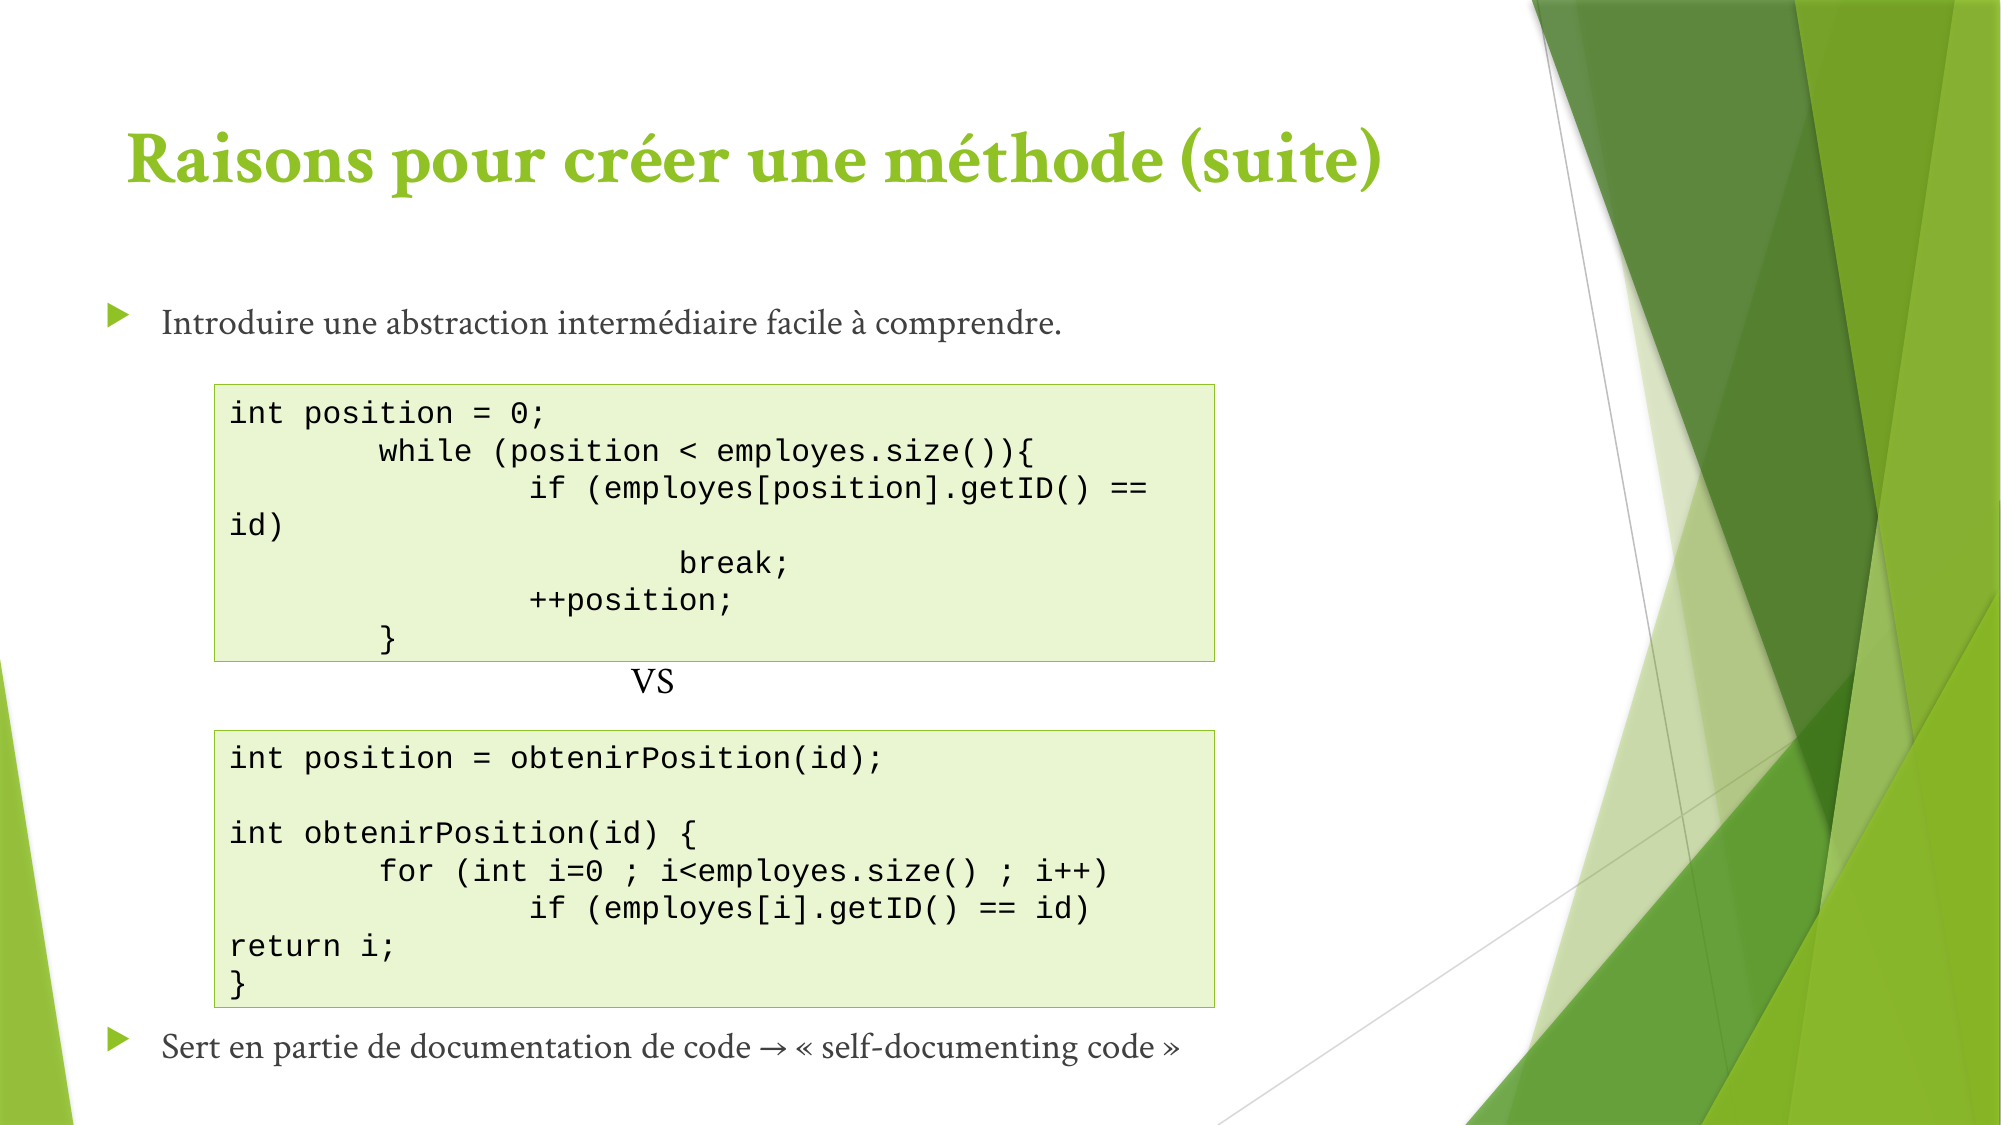

# Raisons pour créer une méthode (suite)
Introduire une abstraction intermédiaire facile à comprendre.

Sert en partie de documentation de code → « self-documenting code »

int position = 0;
	while (position < employes.size()){
		if (employes[position].getID() == id)
			break;
		++position;
	}
VS
int position = obtenirPosition(id);

int obtenirPosition(id) {
	for (int i=0 ; i<employes.size() ; i++)
		if (employes[i].getID() == id) return i;
}